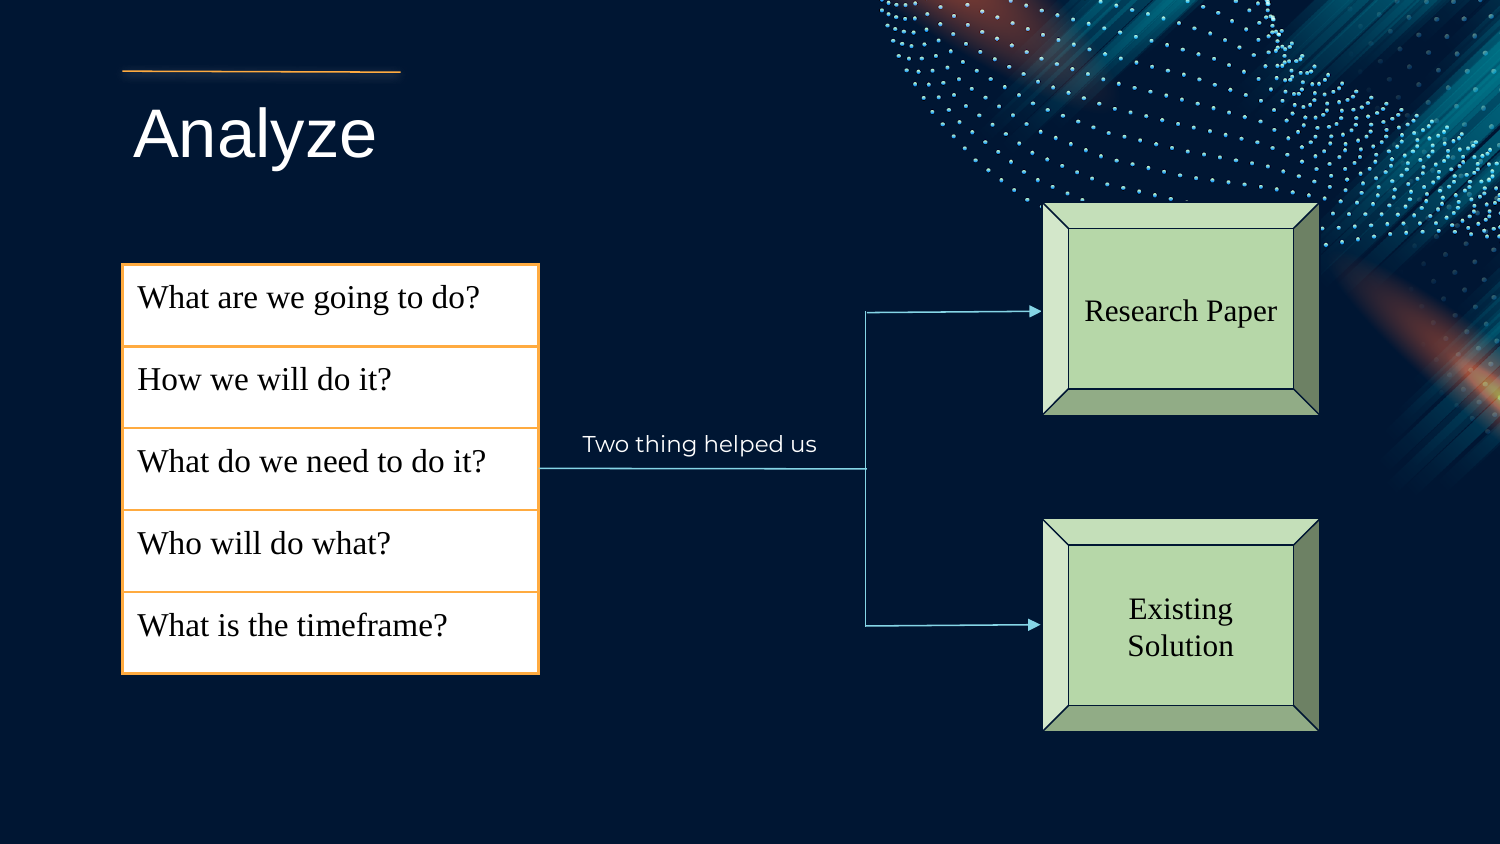

# Analyze
Research Paper
| What are we going to do? |
| --- |
| How we will do it? |
| What do we need to do it? |
| Who will do what? |
| What is the timeframe? |
Two thing helped us
Existing Solution